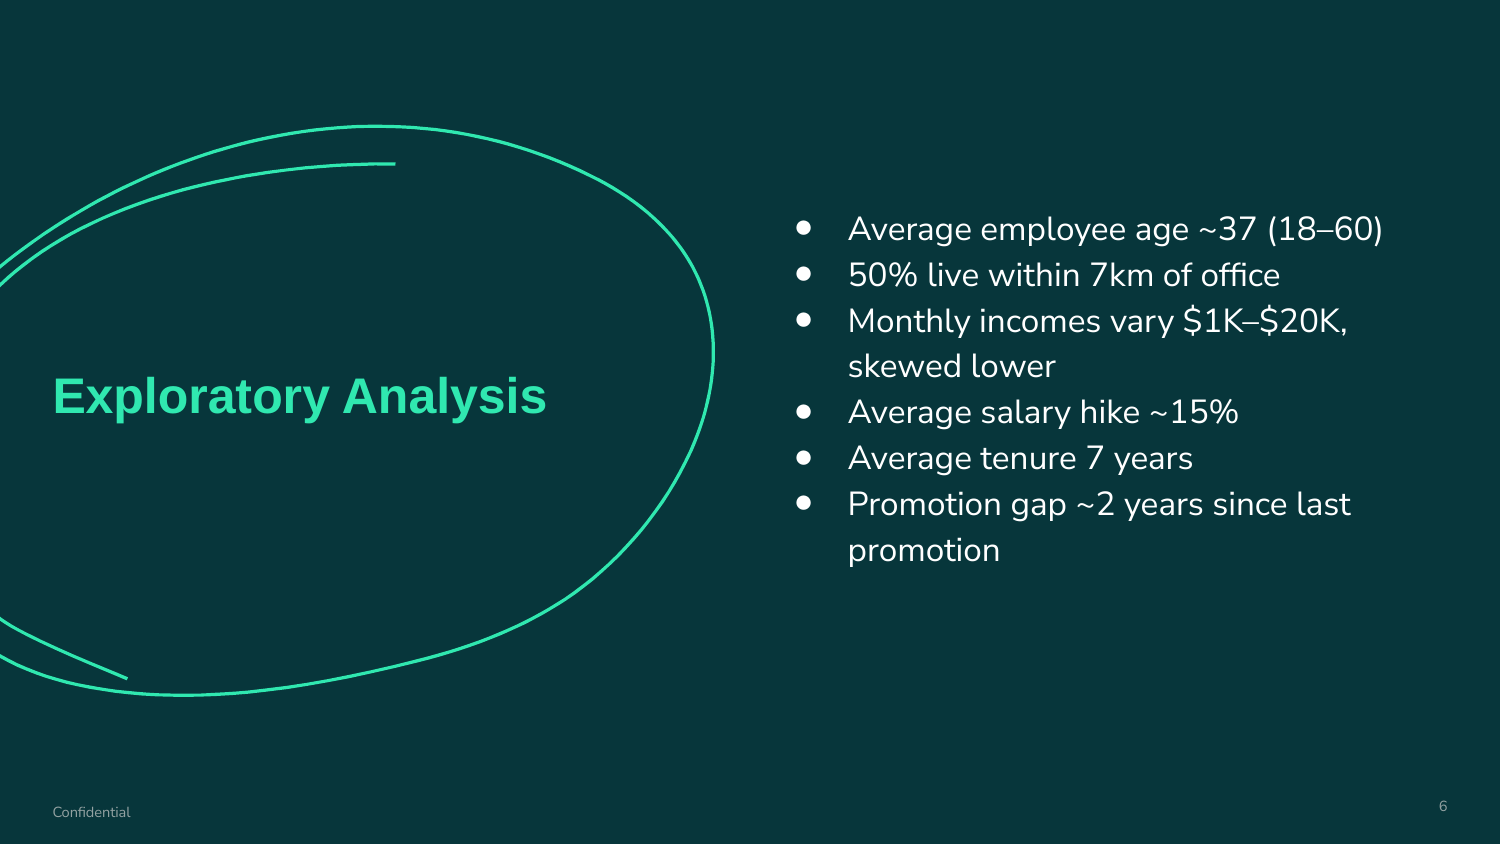

Average employee age ~37 (18–60)
50% live within 7km of office
Monthly incomes vary $1K–$20K, skewed lower
Average salary hike ~15%
Average tenure 7 years
Promotion gap ~2 years since last promotion
# Exploratory Analysis
Confidential